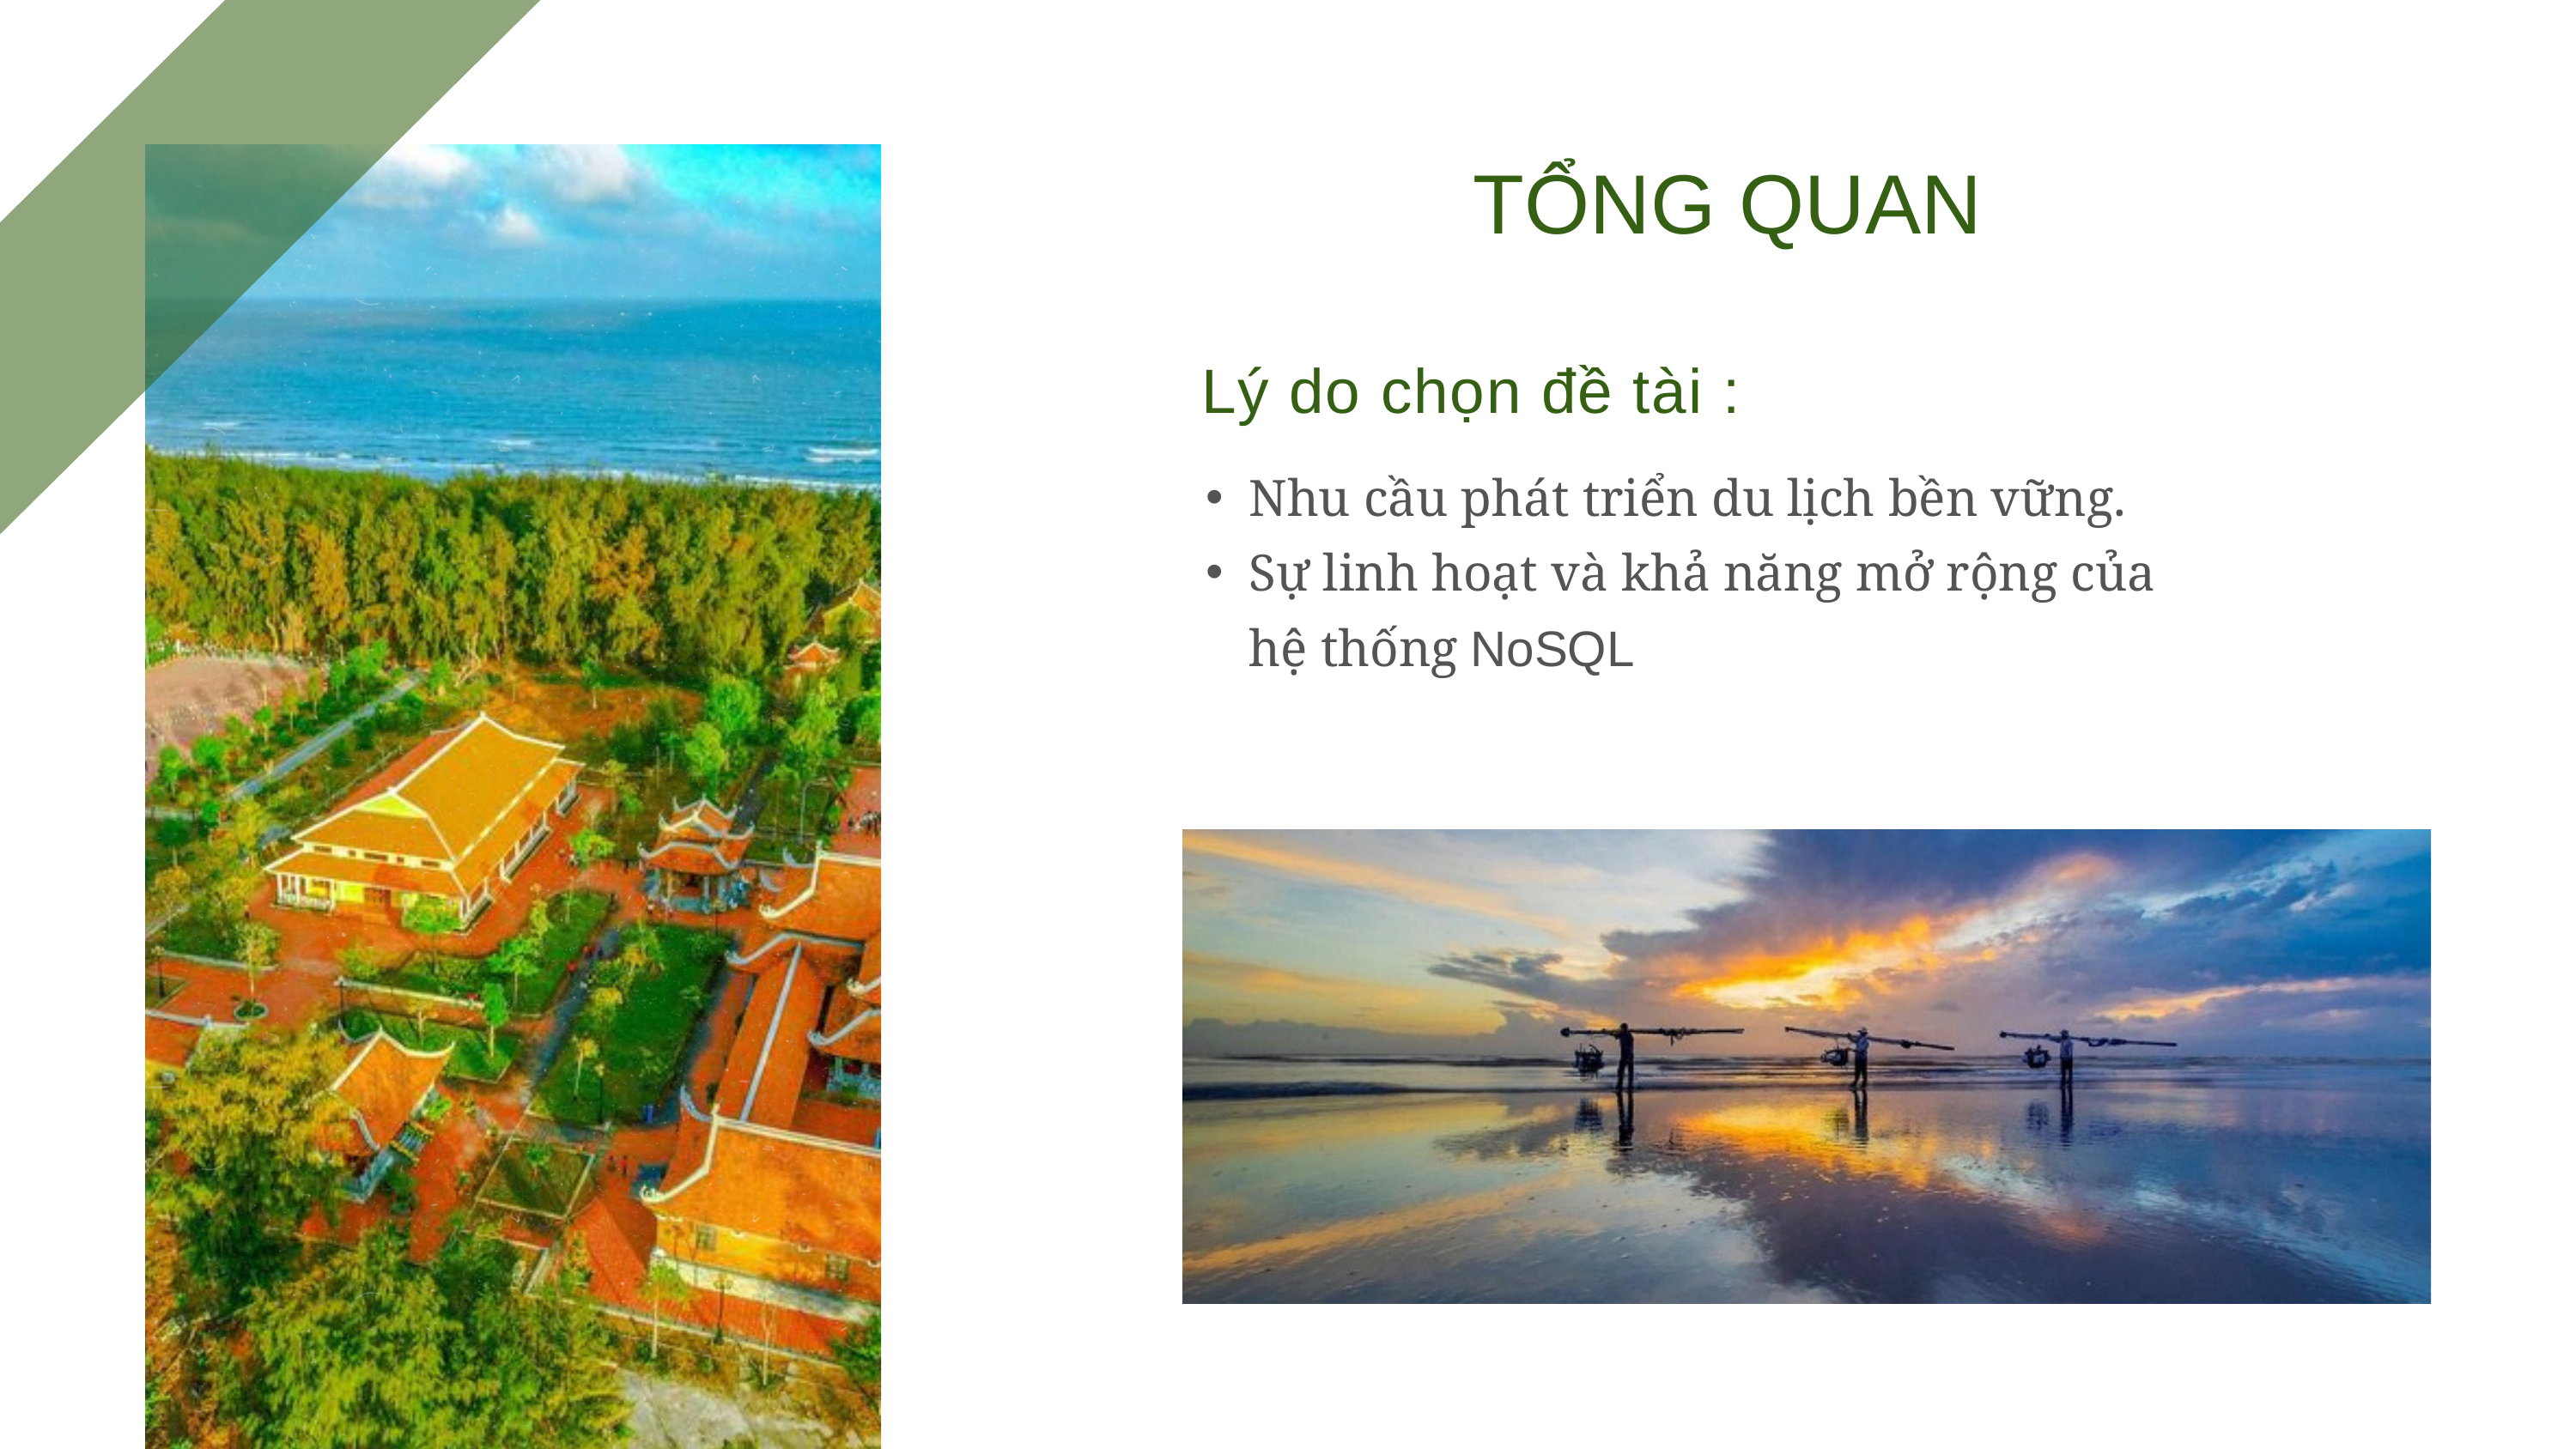

TỔNG QUAN

Lý do chọn đề tài :
Nhu cầu phát triển du lịch bền vững.
Sự linh hoạt và khả năng mở rộng của hệ thống NoSQL